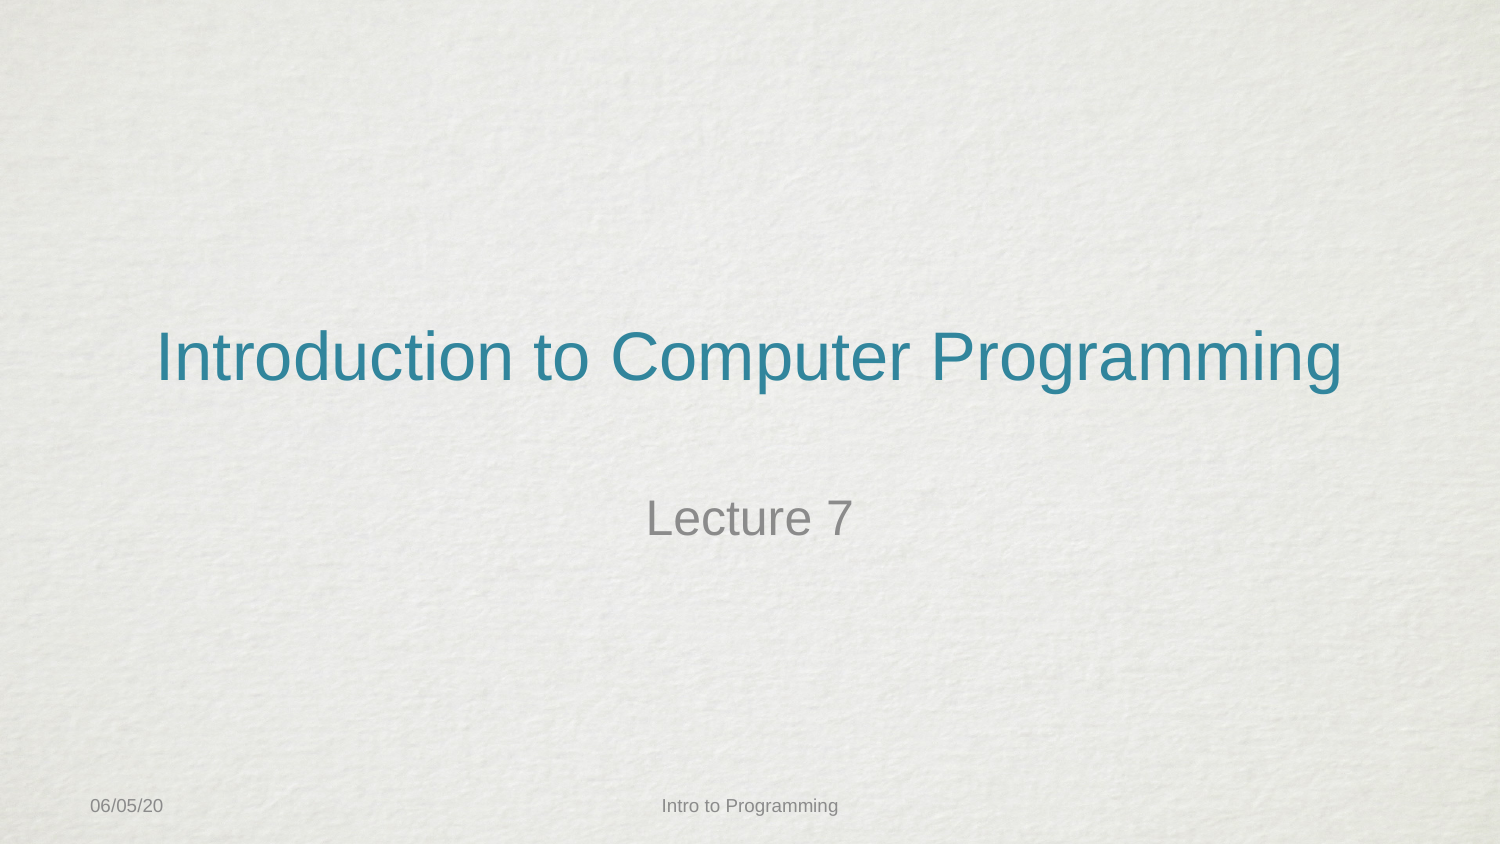

# Introduction to Computer Programming
Lecture 7
06/05/20
Intro to Programming